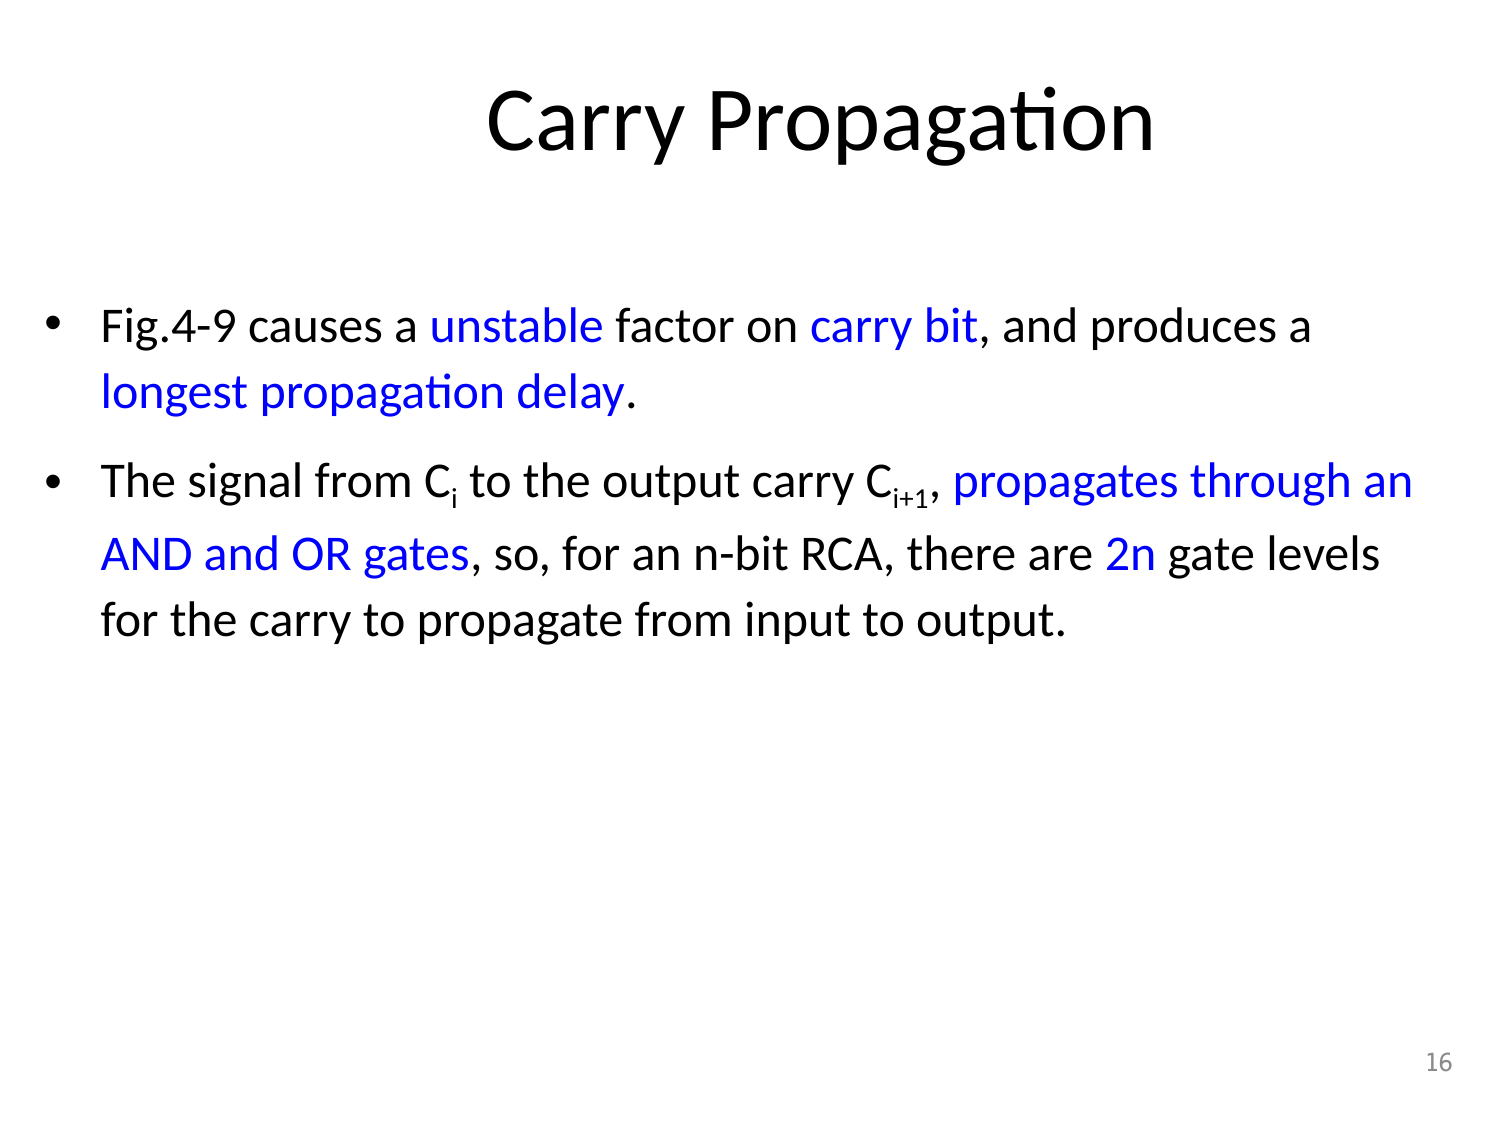

# Carry Propagation
Fig.4-9 causes a unstable factor on carry bit, and produces a longest propagation delay.
The signal from Ci to the output carry Ci+1, propagates through an AND and OR gates, so, for an n-bit RCA, there are 2n gate levels for the carry to propagate from input to output.

16